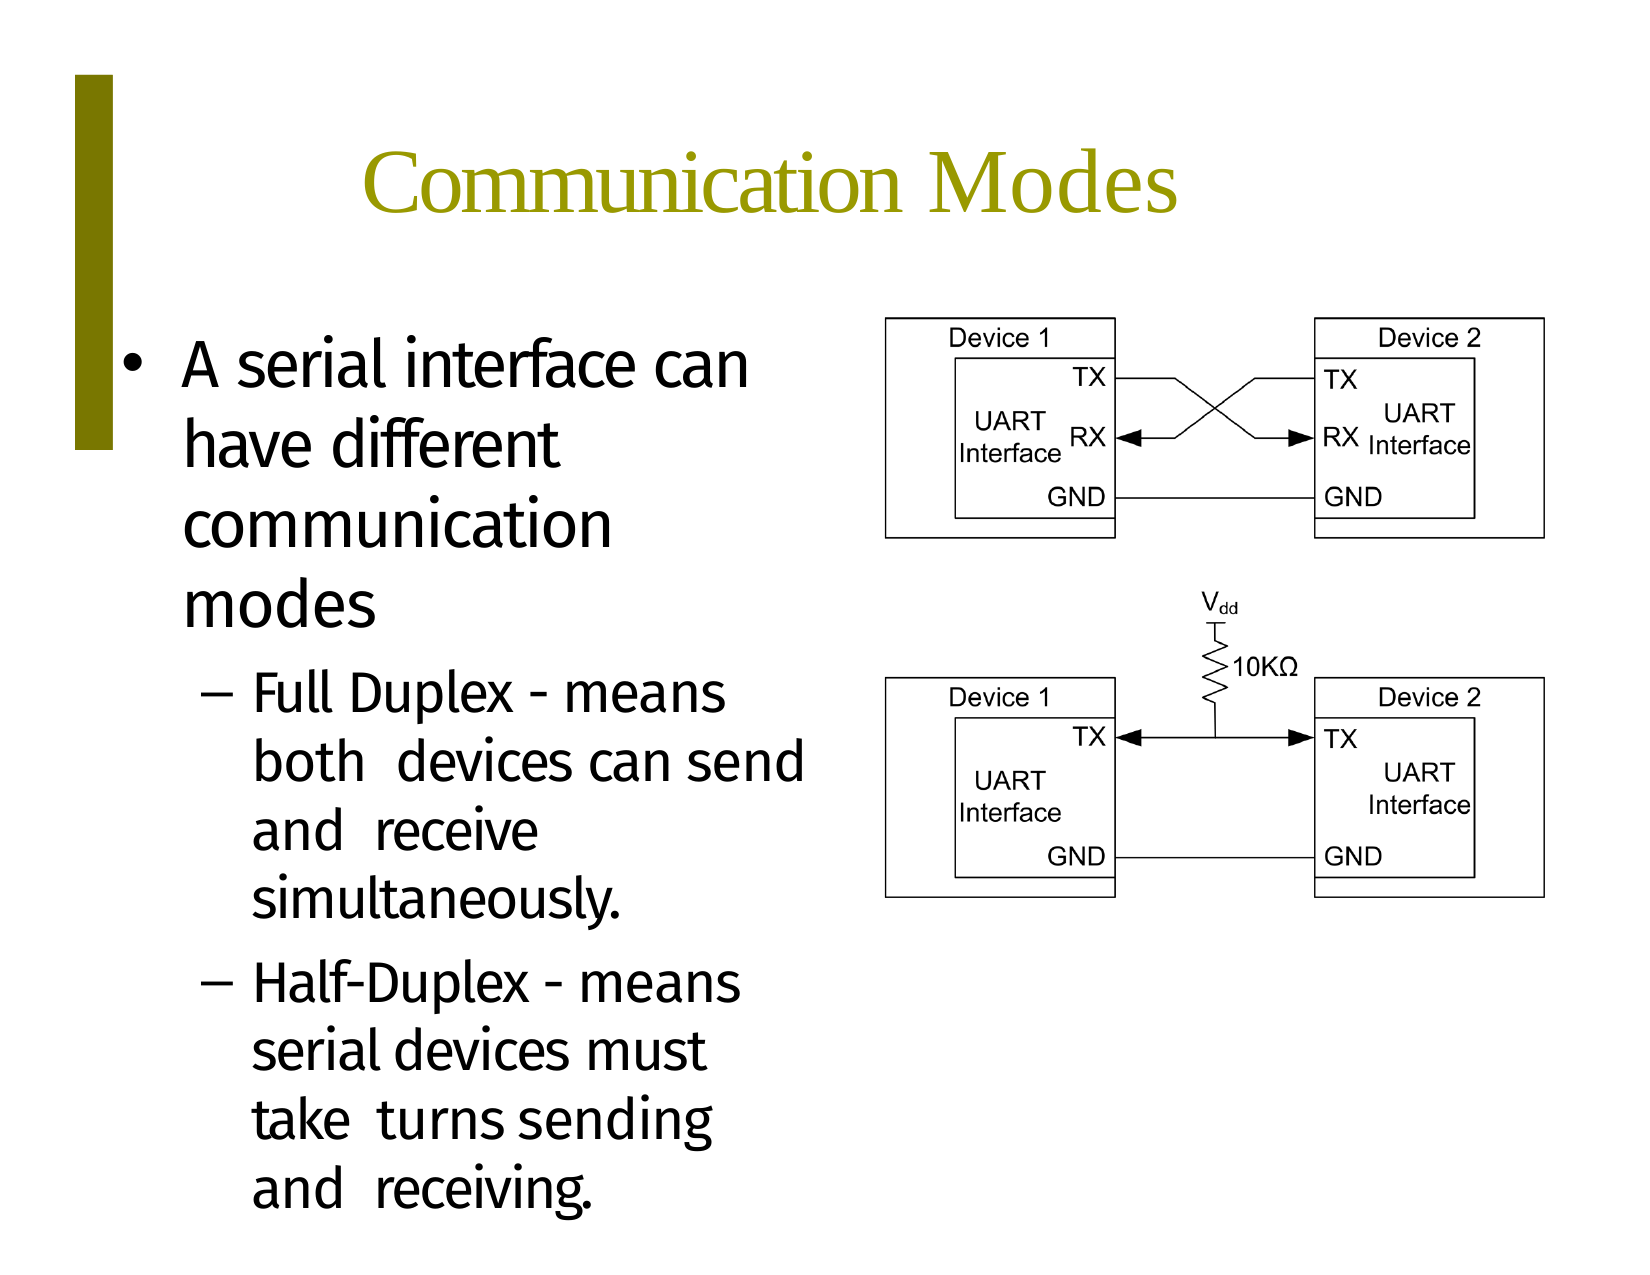

# Communication Modes

A serial interface can  have different  communication modes
Full Duplex - means both  devices can send and  receive simultaneously.
Half-Duplex - means  serial devices must take  turns sending and  receiving.